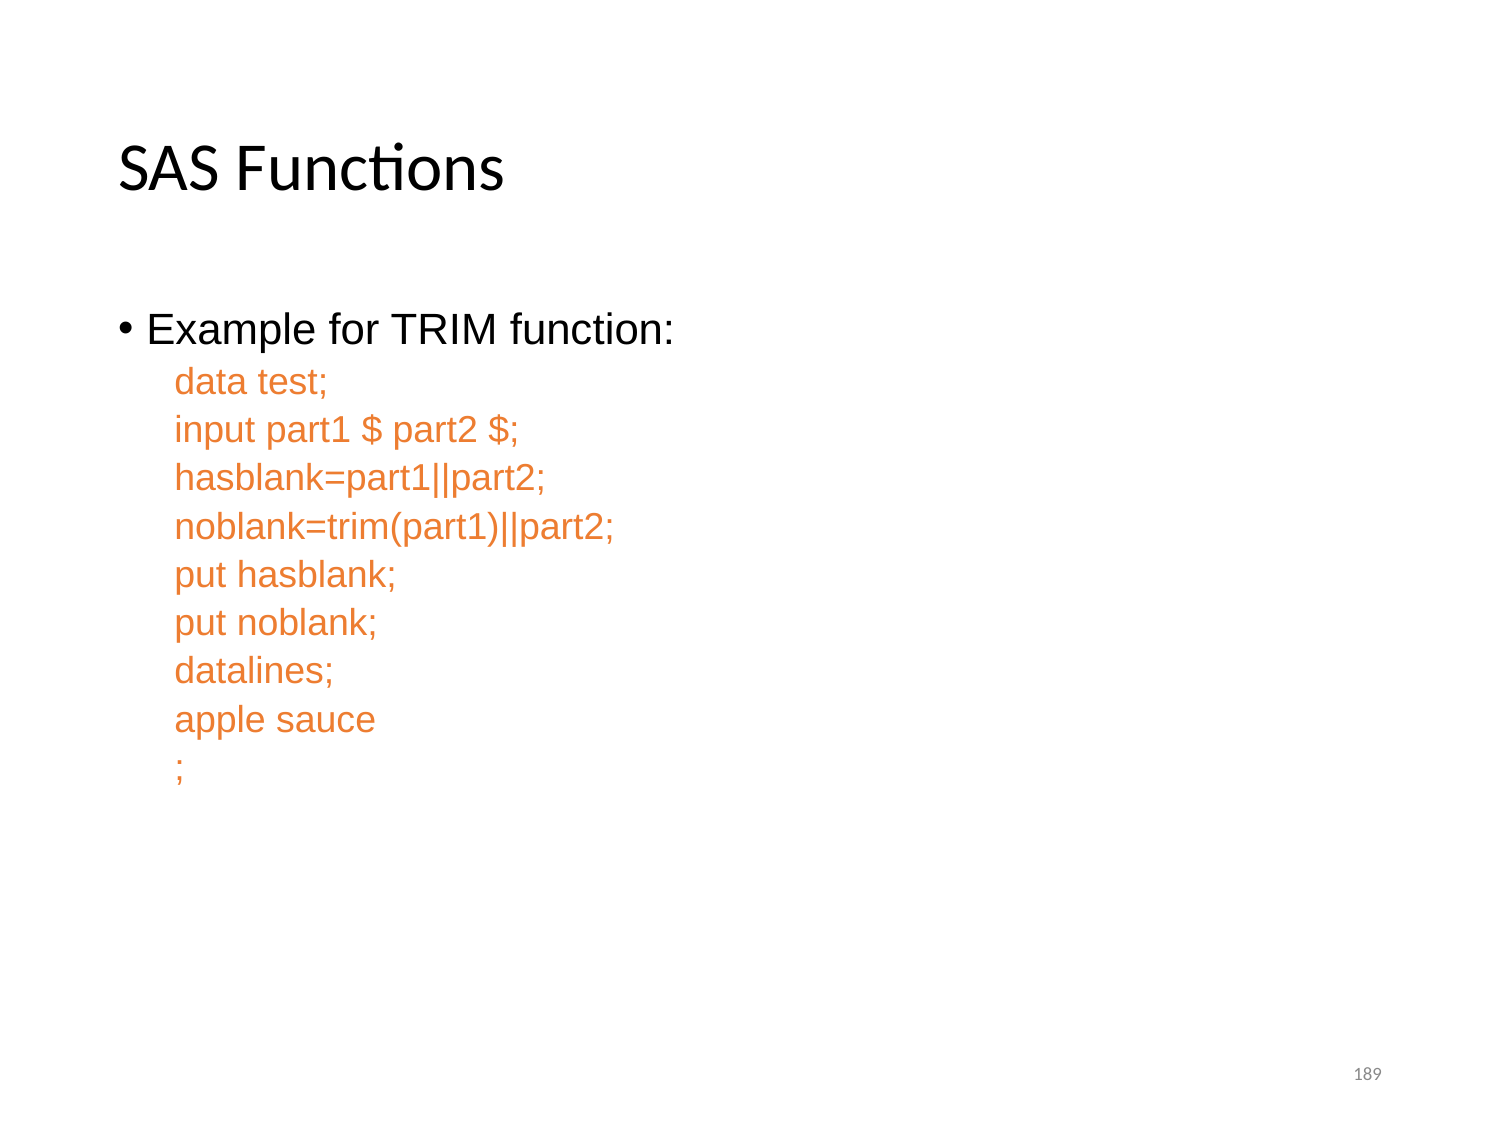

# SAS Functions
Example for TRIM function:
data test;
input part1 $ part2 $;
hasblank=part1||part2;
noblank=trim(part1)||part2;
put hasblank;
put noblank;
datalines;
apple sauce
;
189